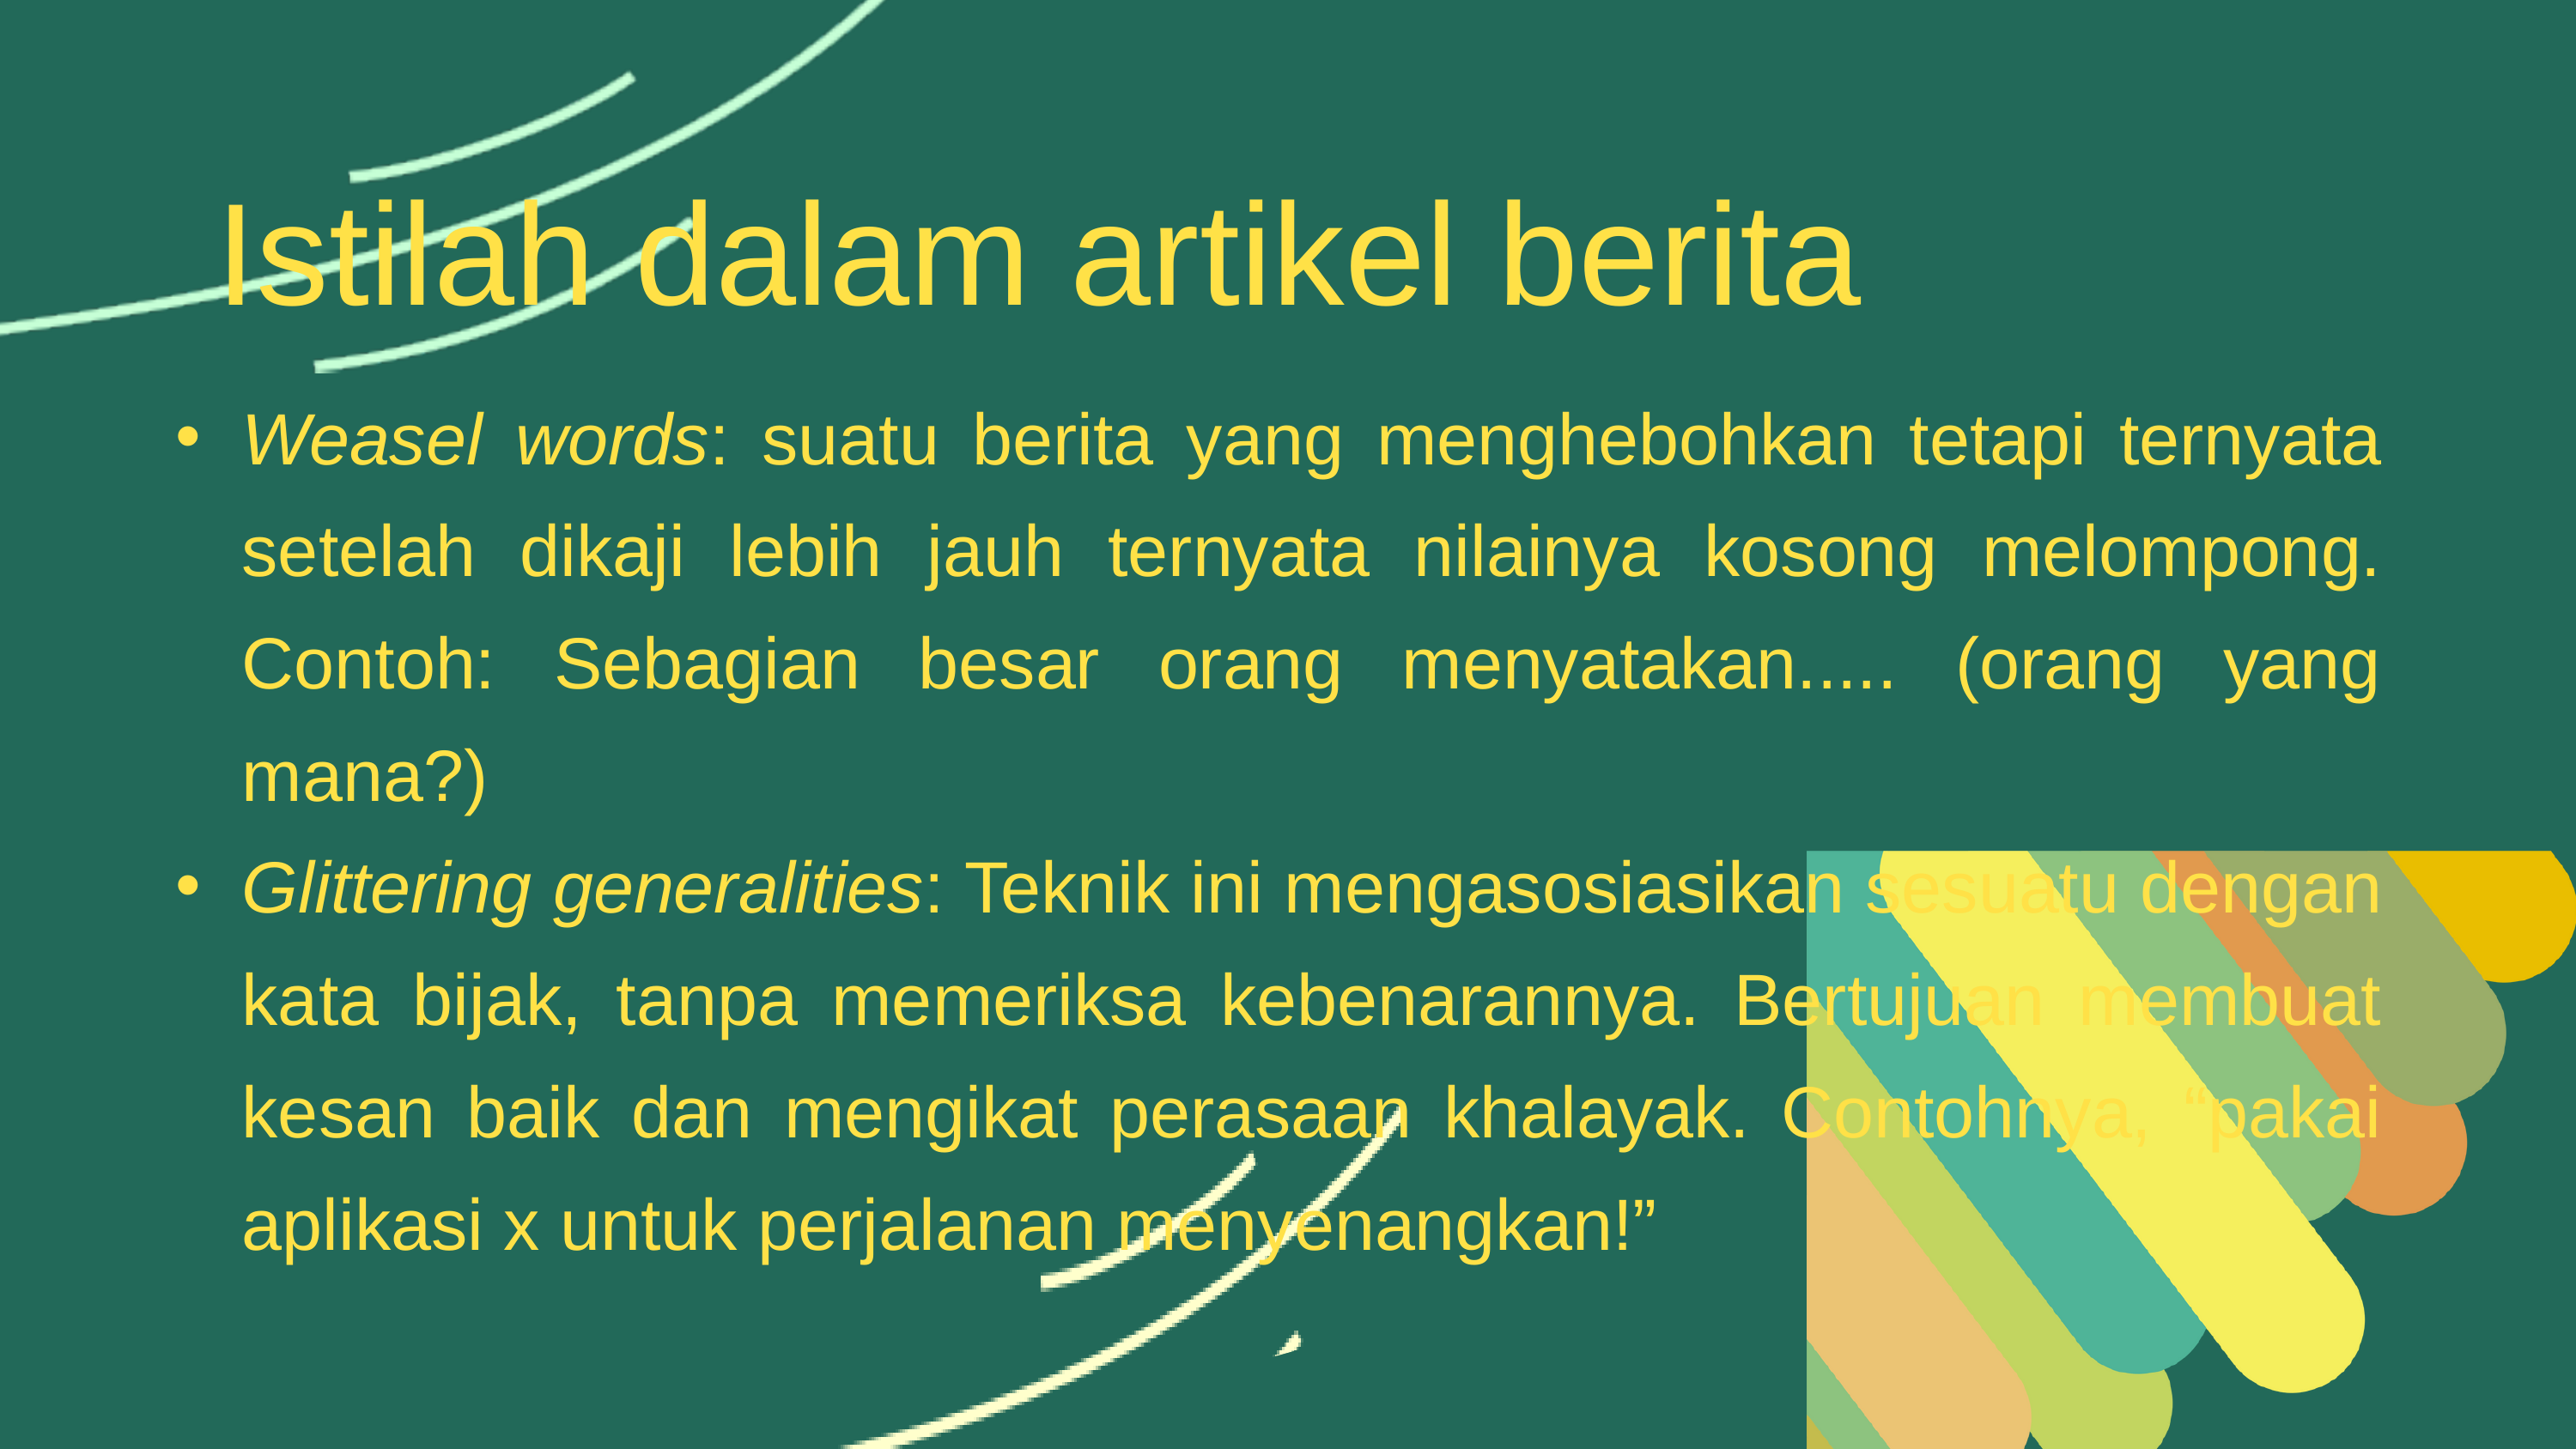

Istilah dalam artikel berita
Weasel words: suatu berita yang menghebohkan tetapi ternyata setelah dikaji lebih jauh ternyata nilainya kosong melompong. Contoh: Sebagian besar orang menyatakan..... (orang yang mana?)
Glittering generalities: Teknik ini mengasosiasikan sesuatu dengan kata bijak, tanpa memeriksa kebenarannya. Bertujuan membuat kesan baik dan mengikat perasaan khalayak. Contohnya, “pakai aplikasi x untuk perjalanan menyenangkan!”